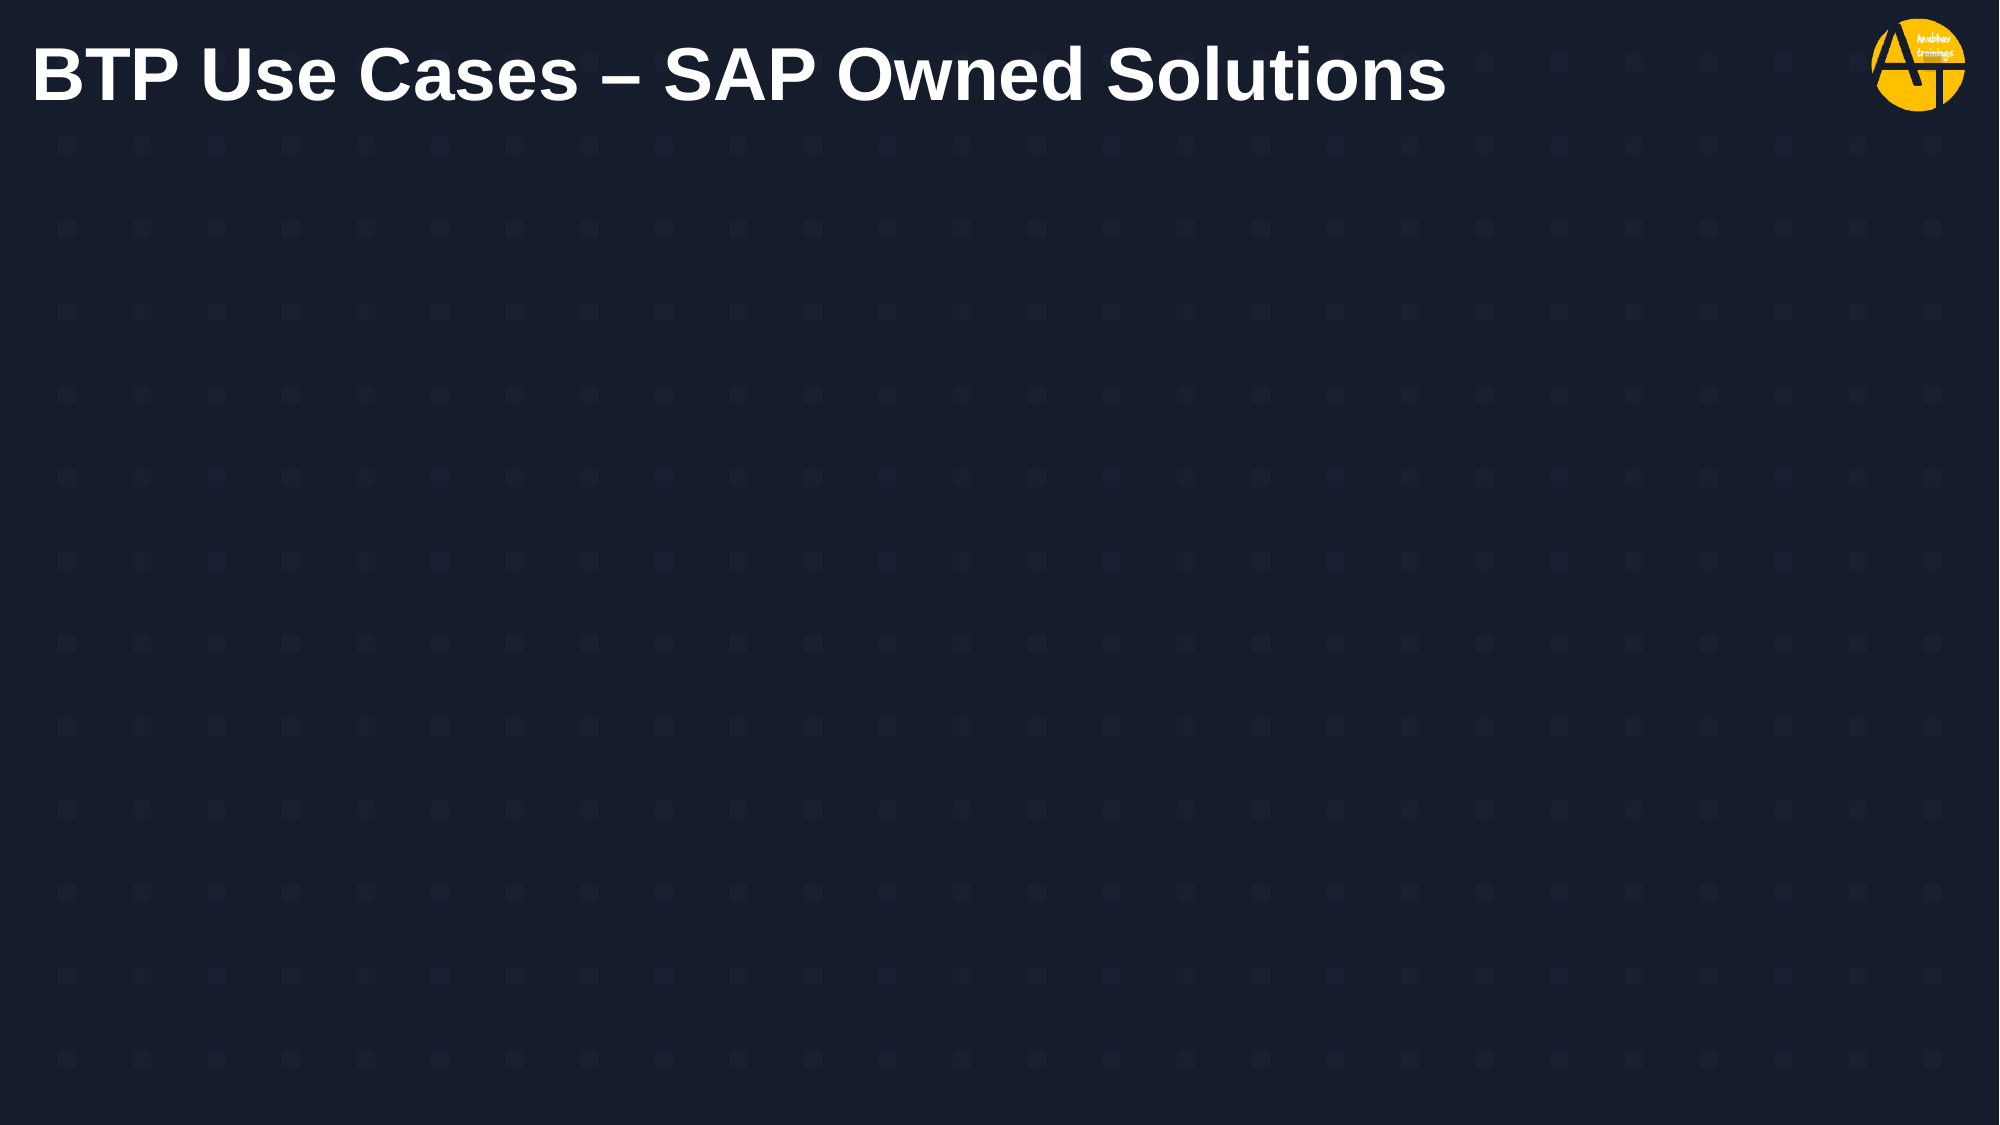

# BTP Use Cases – SAP Owned Solutions